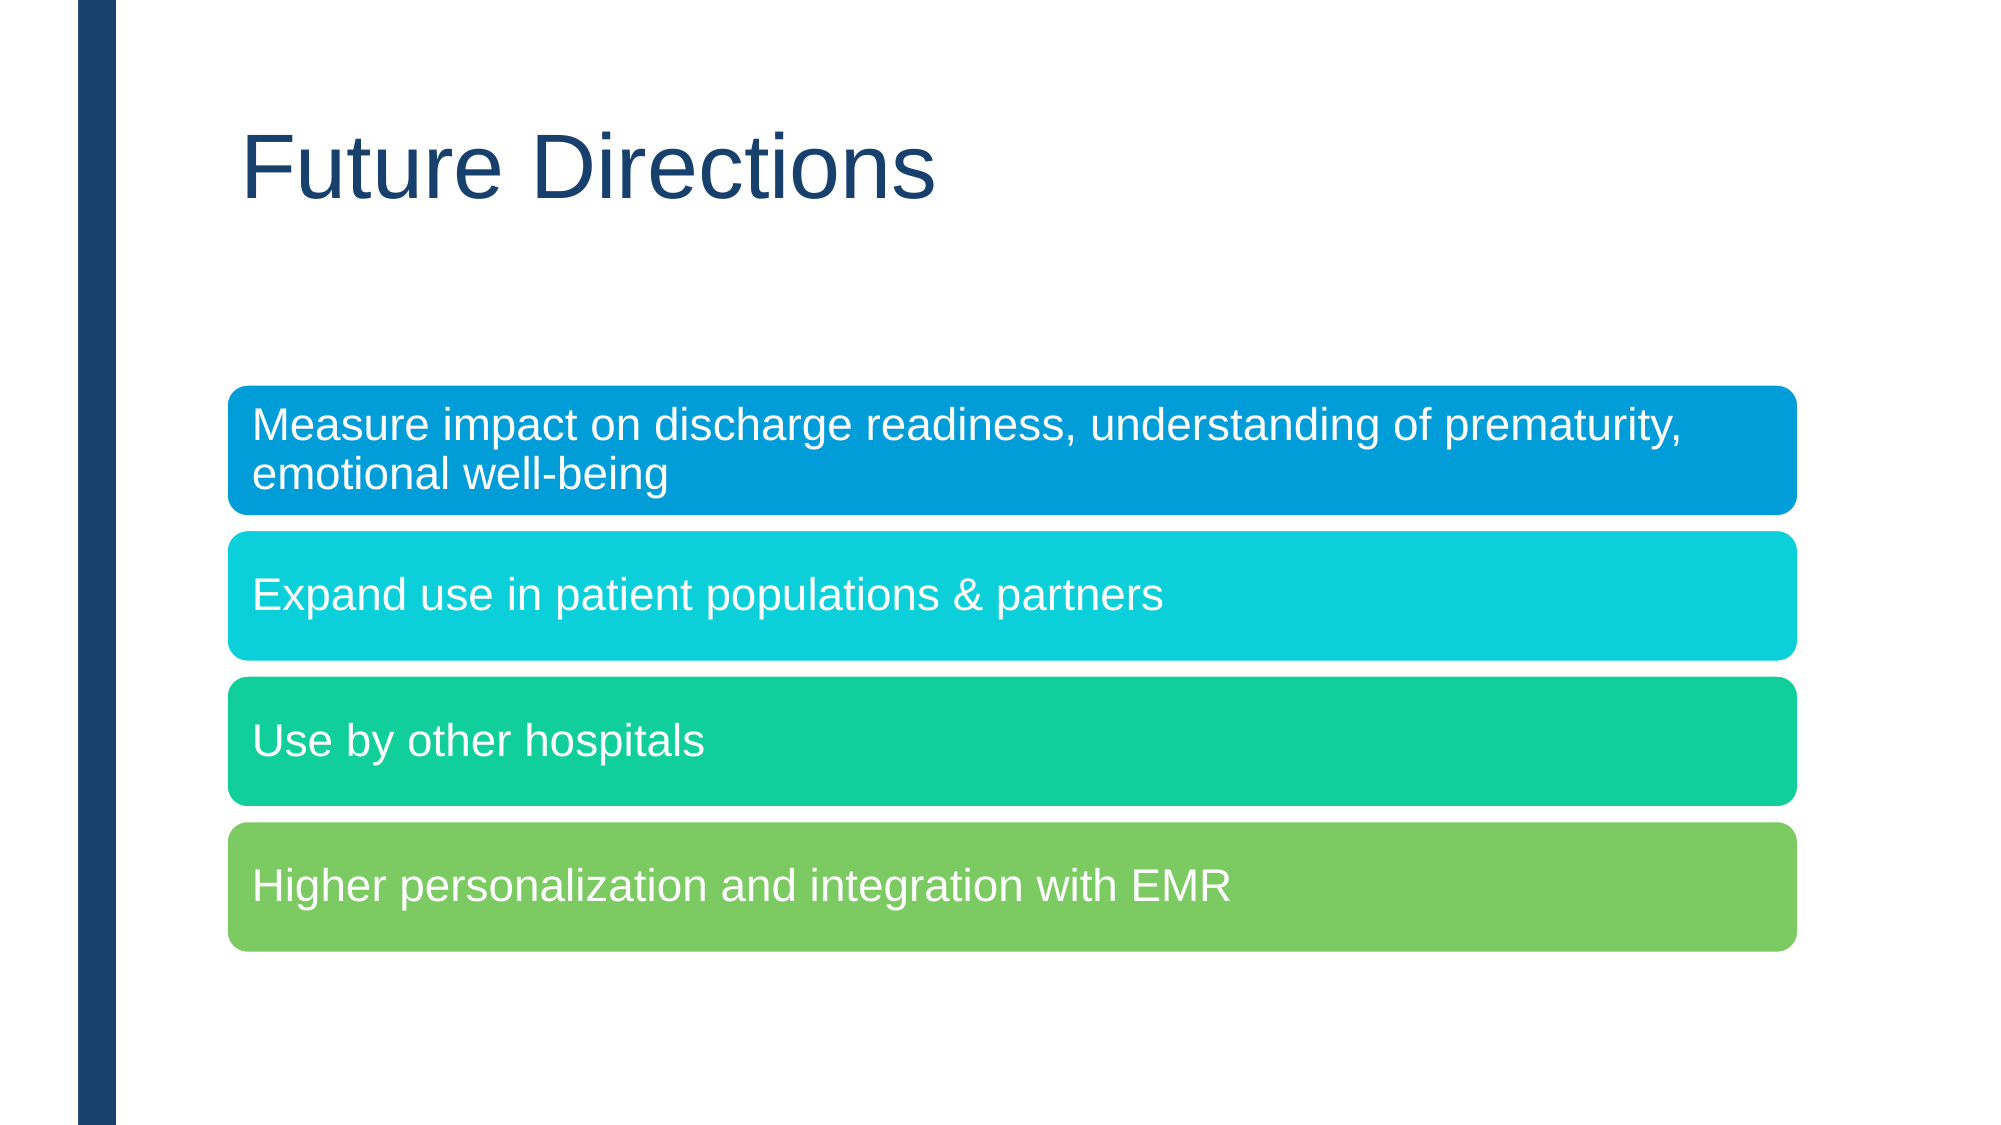

# Future Directions
Measure impact on discharge readiness, understanding of prematurity, emotional well-being
Expand use in patient populations & partners
Use by other hospitals
Higher personalization and integration with EMR